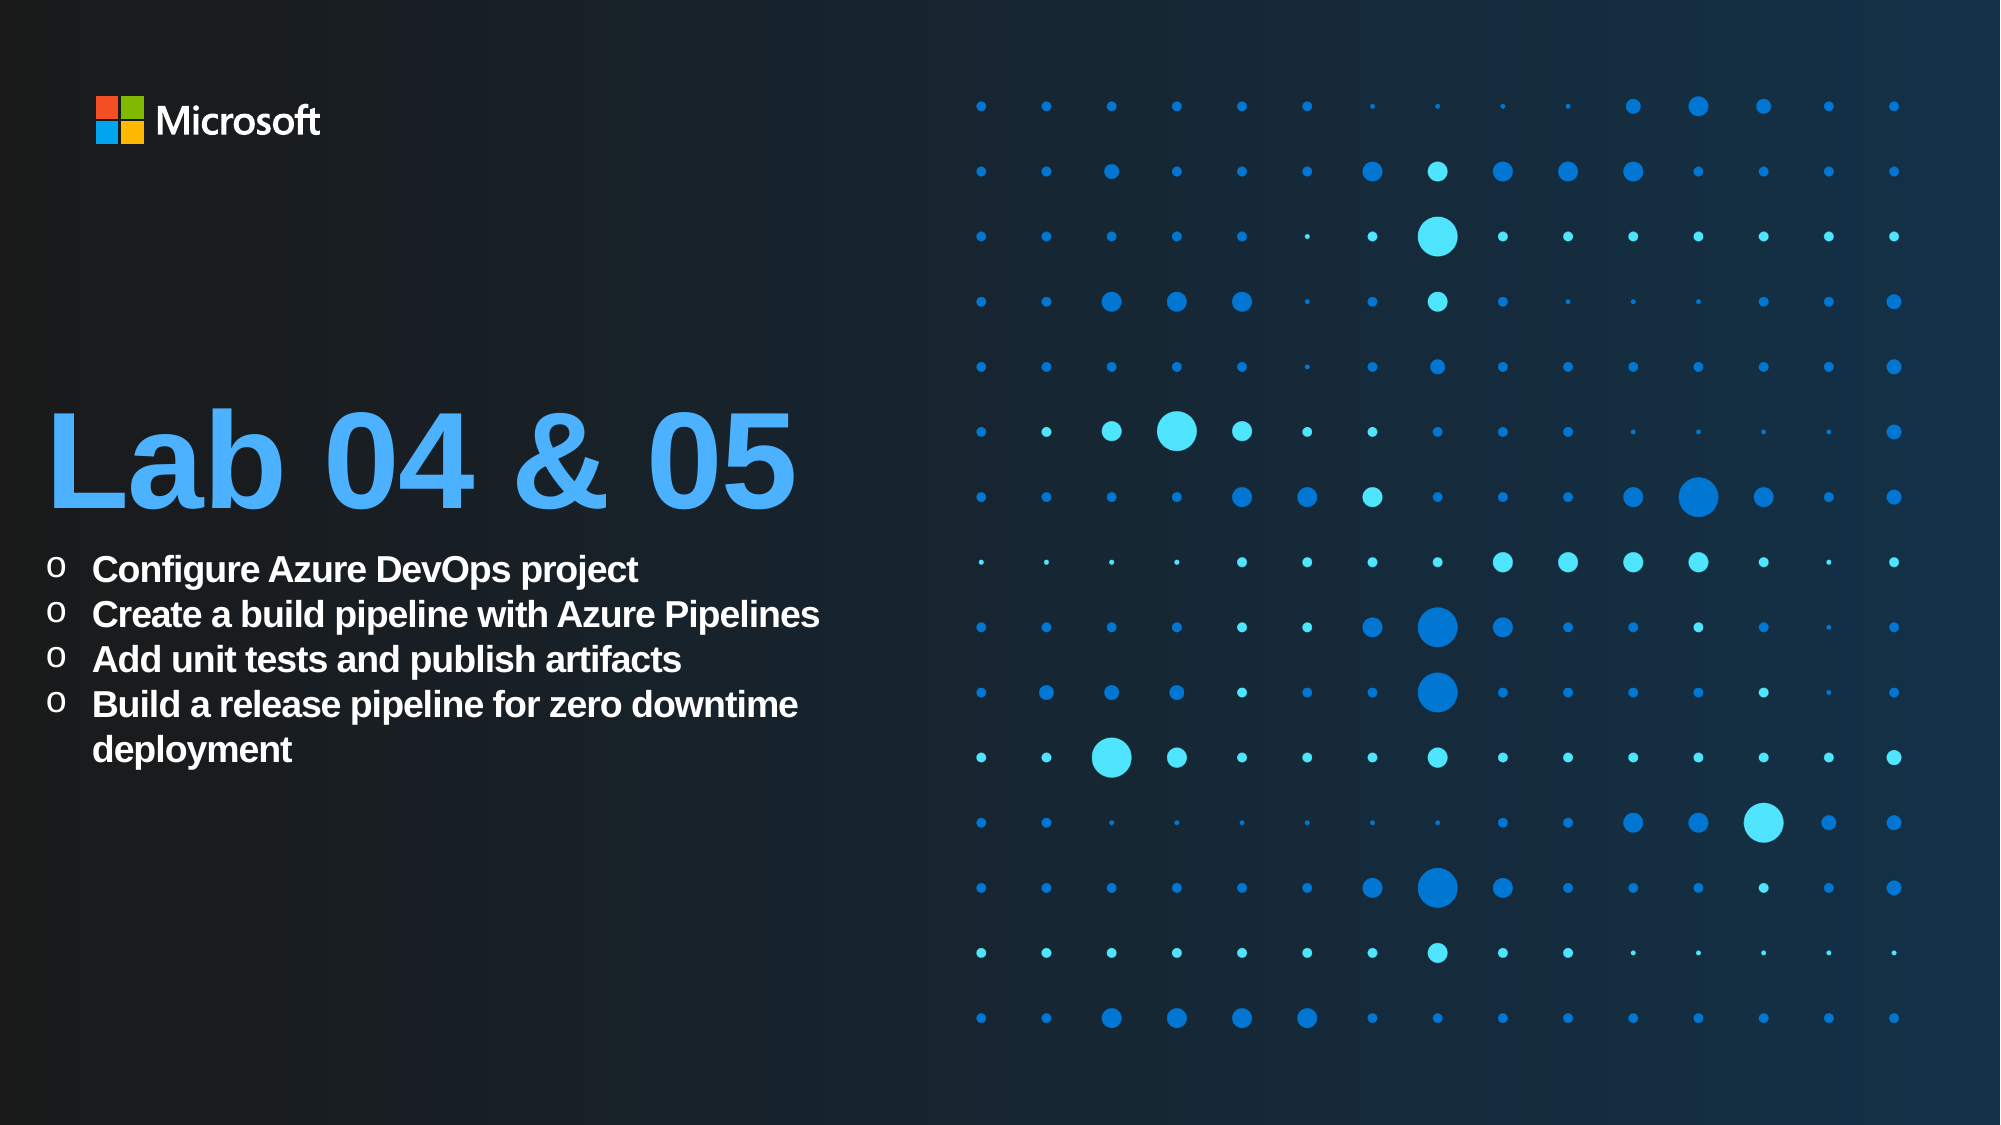

# Lab 04 & 05
Configure Azure DevOps project
Create a build pipeline with Azure Pipelines
Add unit tests and publish artifacts
Build a release pipeline for zero downtime deployment